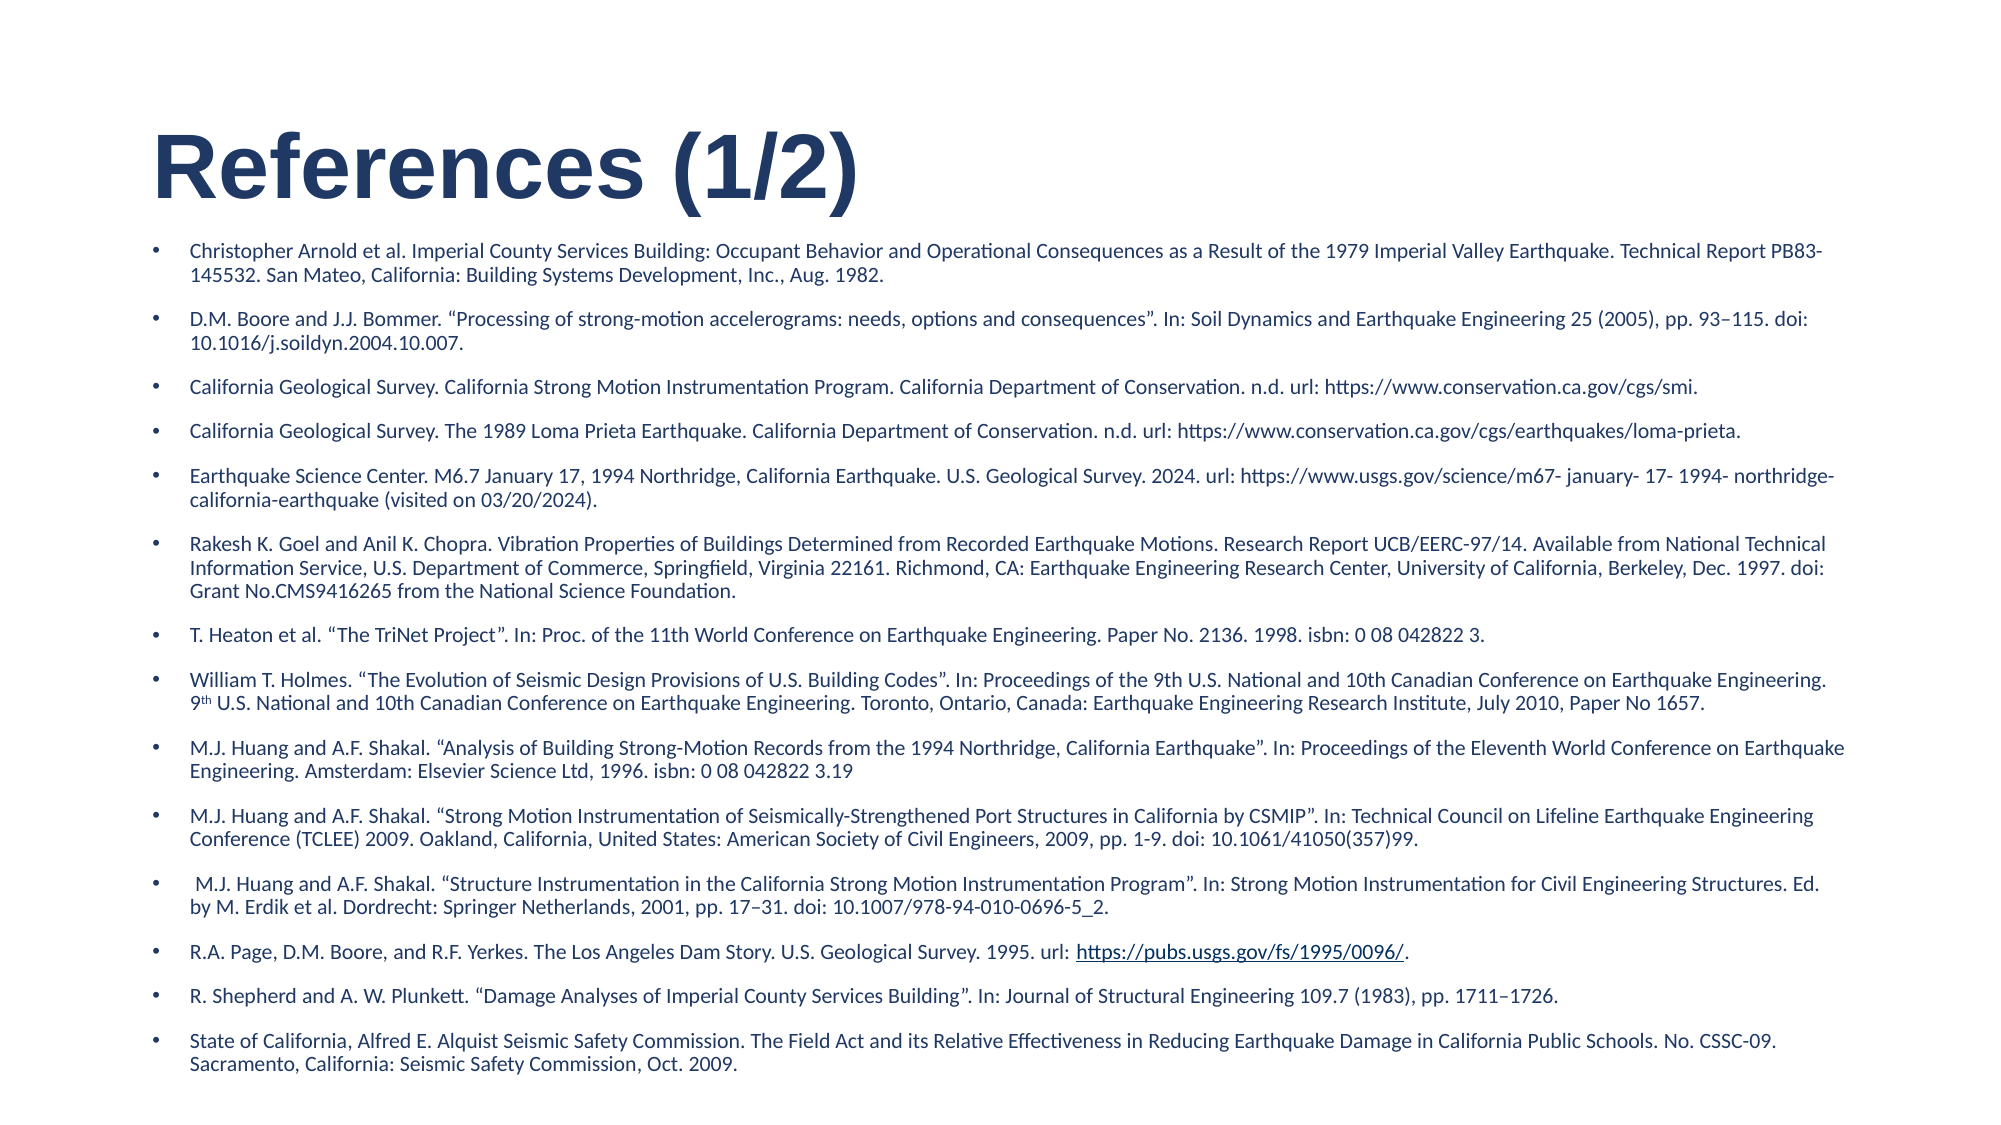

# References (1/2)
Christopher Arnold et al. Imperial County Services Building: Occupant Behavior and Operational Consequences as a Result of the 1979 Imperial Valley Earthquake. Technical Report PB83-145532. San Mateo, California: Building Systems Development, Inc., Aug. 1982.
D.M. Boore and J.J. Bommer. “Processing of strong-motion accelerograms: needs, options and consequences”. In: Soil Dynamics and Earthquake Engineering 25 (2005), pp. 93–115. doi: 10.1016/j.soildyn.2004.10.007.
California Geological Survey. California Strong Motion Instrumentation Program. California Department of Conservation. n.d. url: https://www.conservation.ca.gov/cgs/smi.
California Geological Survey. The 1989 Loma Prieta Earthquake. California Department of Conservation. n.d. url: https://www.conservation.ca.gov/cgs/earthquakes/loma-prieta.
Earthquake Science Center. M6.7 January 17, 1994 Northridge, California Earthquake. U.S. Geological Survey. 2024. url: https://www.usgs.gov/science/m67- january- 17- 1994- northridge-california-earthquake (visited on 03/20/2024).
Rakesh K. Goel and Anil K. Chopra. Vibration Properties of Buildings Determined from Recorded Earthquake Motions. Research Report UCB/EERC-97/14. Available from National Technical Information Service, U.S. Department of Commerce, Springfield, Virginia 22161. Richmond, CA: Earthquake Engineering Research Center, University of California, Berkeley, Dec. 1997. doi: Grant No.CMS9416265 from the National Science Foundation.
T. Heaton et al. “The TriNet Project”. In: Proc. of the 11th World Conference on Earthquake Engineering. Paper No. 2136. 1998. isbn: 0 08 042822 3.
William T. Holmes. “The Evolution of Seismic Design Provisions of U.S. Building Codes”. In: Proceedings of the 9th U.S. National and 10th Canadian Conference on Earthquake Engineering. 9th U.S. National and 10th Canadian Conference on Earthquake Engineering. Toronto, Ontario, Canada: Earthquake Engineering Research Institute, July 2010, Paper No 1657.
M.J. Huang and A.F. Shakal. “Analysis of Building Strong-Motion Records from the 1994 Northridge, California Earthquake”. In: Proceedings of the Eleventh World Conference on Earthquake Engineering. Amsterdam: Elsevier Science Ltd, 1996. isbn: 0 08 042822 3.19
M.J. Huang and A.F. Shakal. “Strong Motion Instrumentation of Seismically-Strengthened Port Structures in California by CSMIP”. In: Technical Council on Lifeline Earthquake Engineering Conference (TCLEE) 2009. Oakland, California, United States: American Society of Civil Engineers, 2009, pp. 1-9. doi: 10.1061/41050(357)99.
 M.J. Huang and A.F. Shakal. “Structure Instrumentation in the California Strong Motion Instrumentation Program”. In: Strong Motion Instrumentation for Civil Engineering Structures. Ed. by M. Erdik et al. Dordrecht: Springer Netherlands, 2001, pp. 17–31. doi: 10.1007/978-94-010-0696-5_2.
R.A. Page, D.M. Boore, and R.F. Yerkes. The Los Angeles Dam Story. U.S. Geological Survey. 1995. url: https://pubs.usgs.gov/fs/1995/0096/.
R. Shepherd and A. W. Plunkett. “Damage Analyses of Imperial County Services Building”. In: Journal of Structural Engineering 109.7 (1983), pp. 1711–1726.
State of California, Alfred E. Alquist Seismic Safety Commission. The Field Act and its Relative Effectiveness in Reducing Earthquake Damage in California Public Schools. No. CSSC-09. Sacramento, California: Seismic Safety Commission, Oct. 2009.